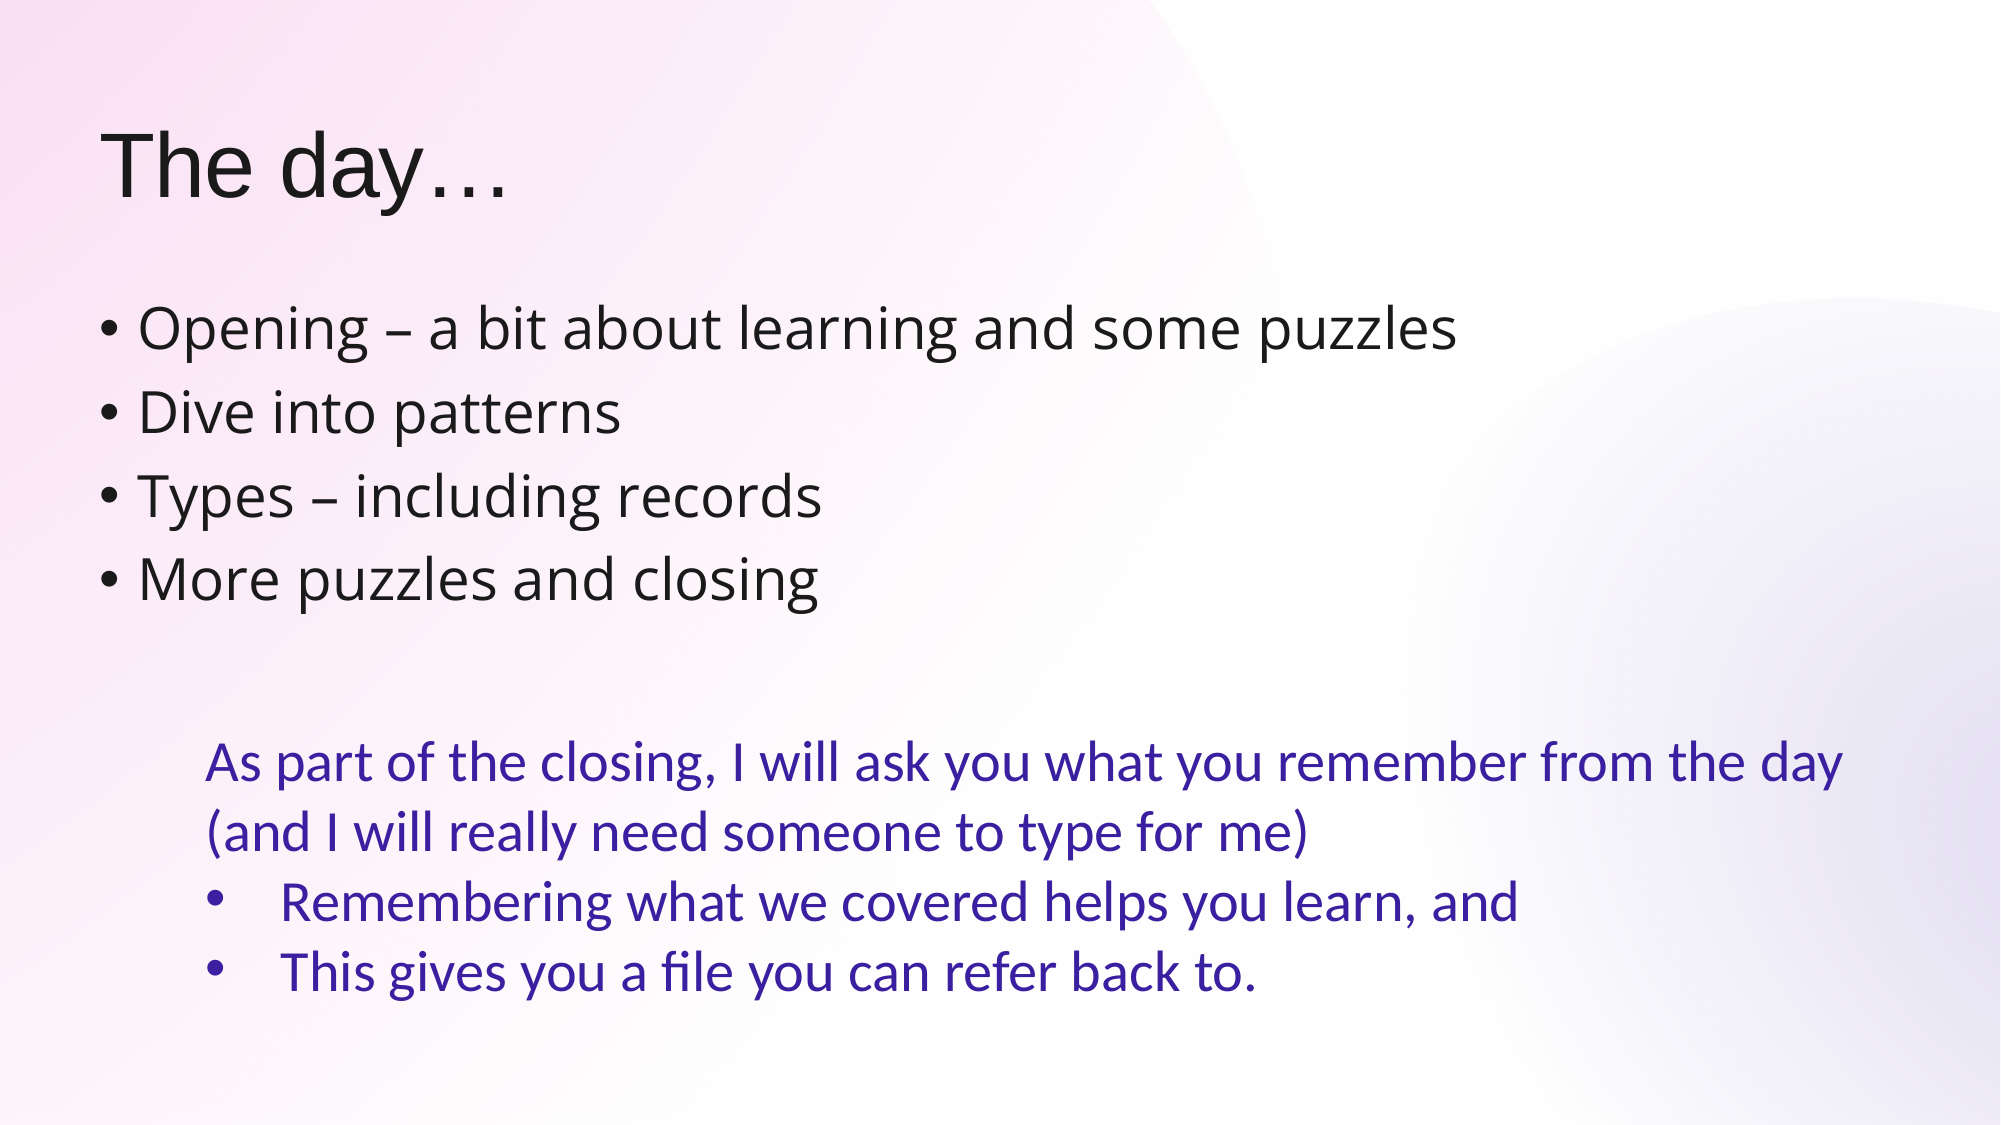

# The day…
Opening – a bit about learning and some puzzles
Dive into patterns
Types – including records
More puzzles and closing

As part of the closing, I will ask you what you remember from the day
(and I will really need someone to type for me)
Remembering what we covered helps you learn, and
This gives you a file you can refer back to.